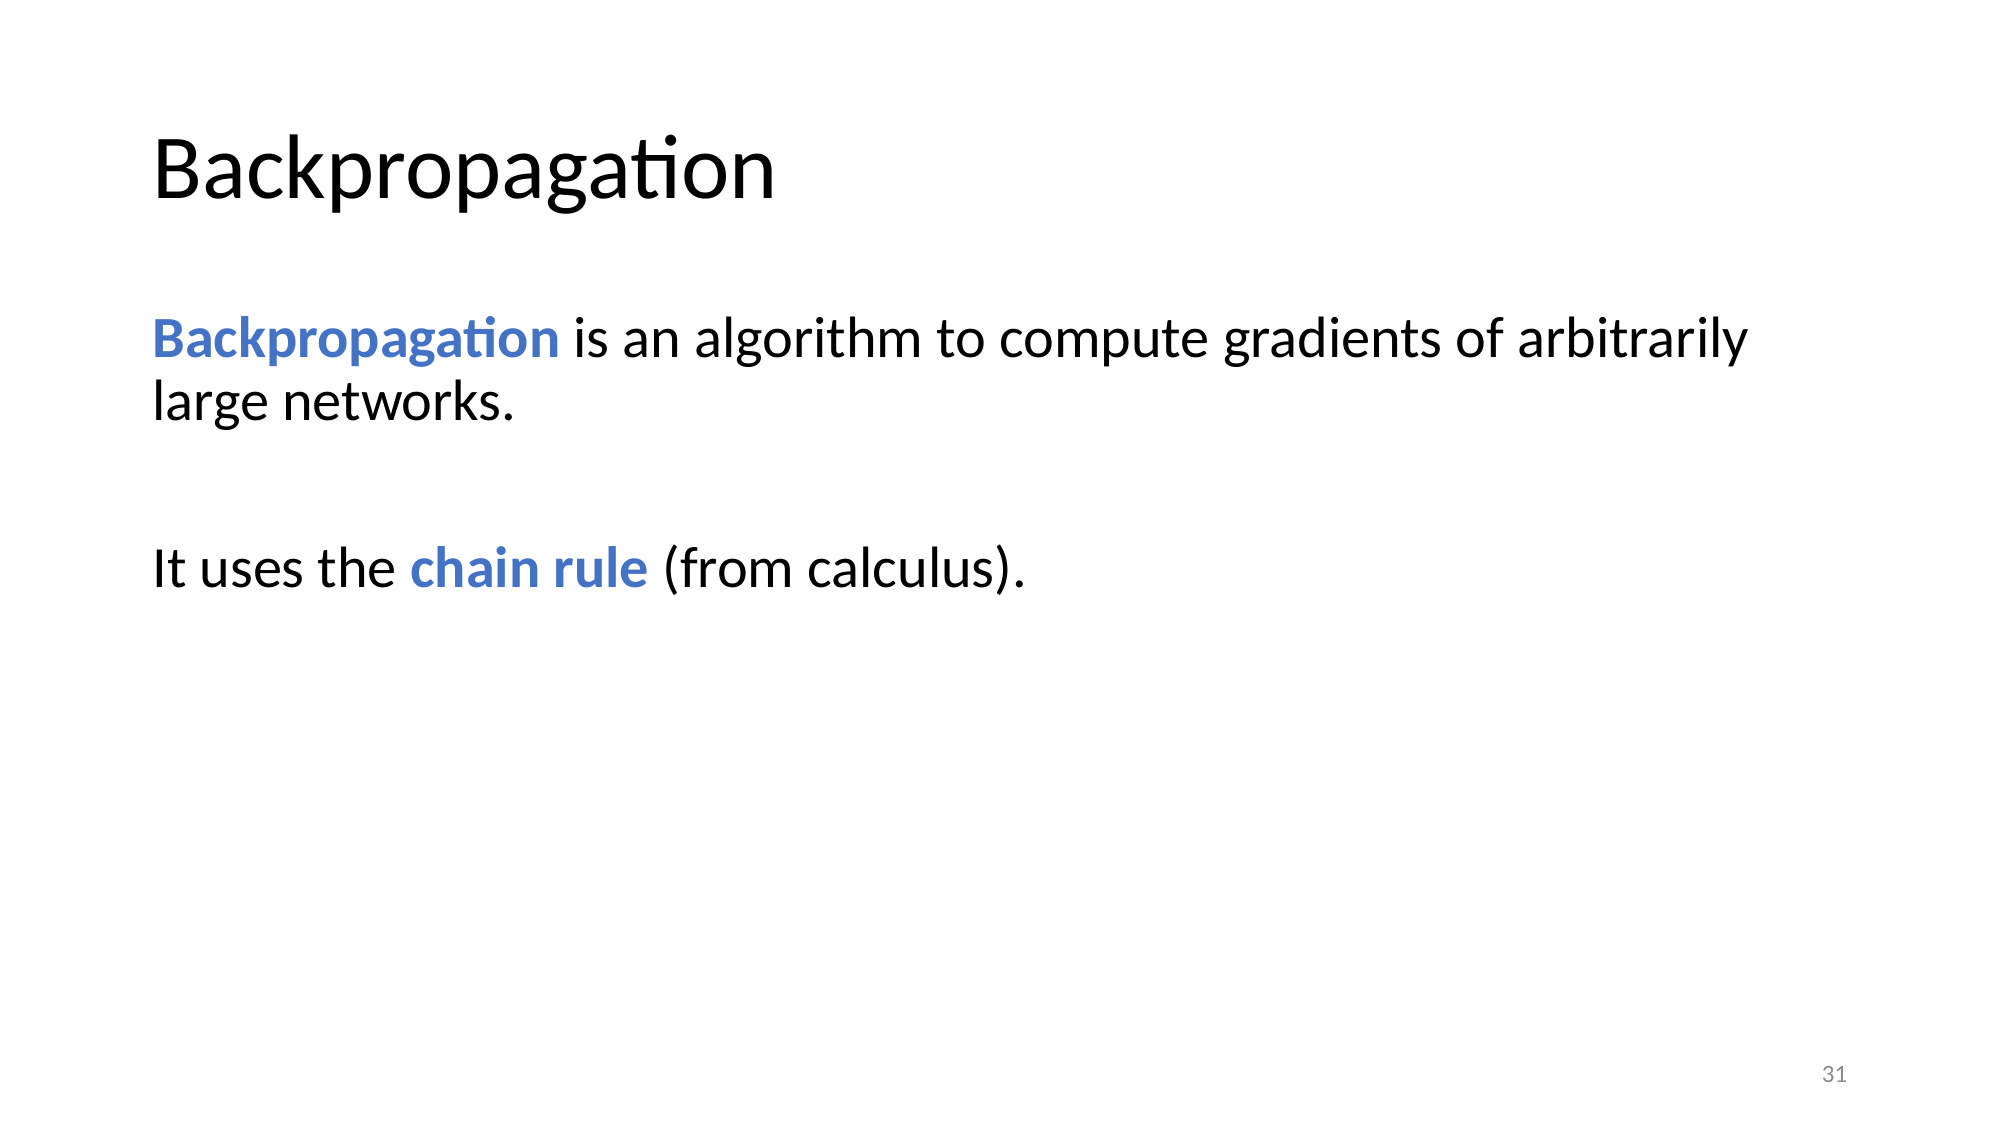

# Backpropagation
Backpropagation is an algorithm to compute gradients of arbitrarily large networks.

It uses the chain rule (from calculus).
31